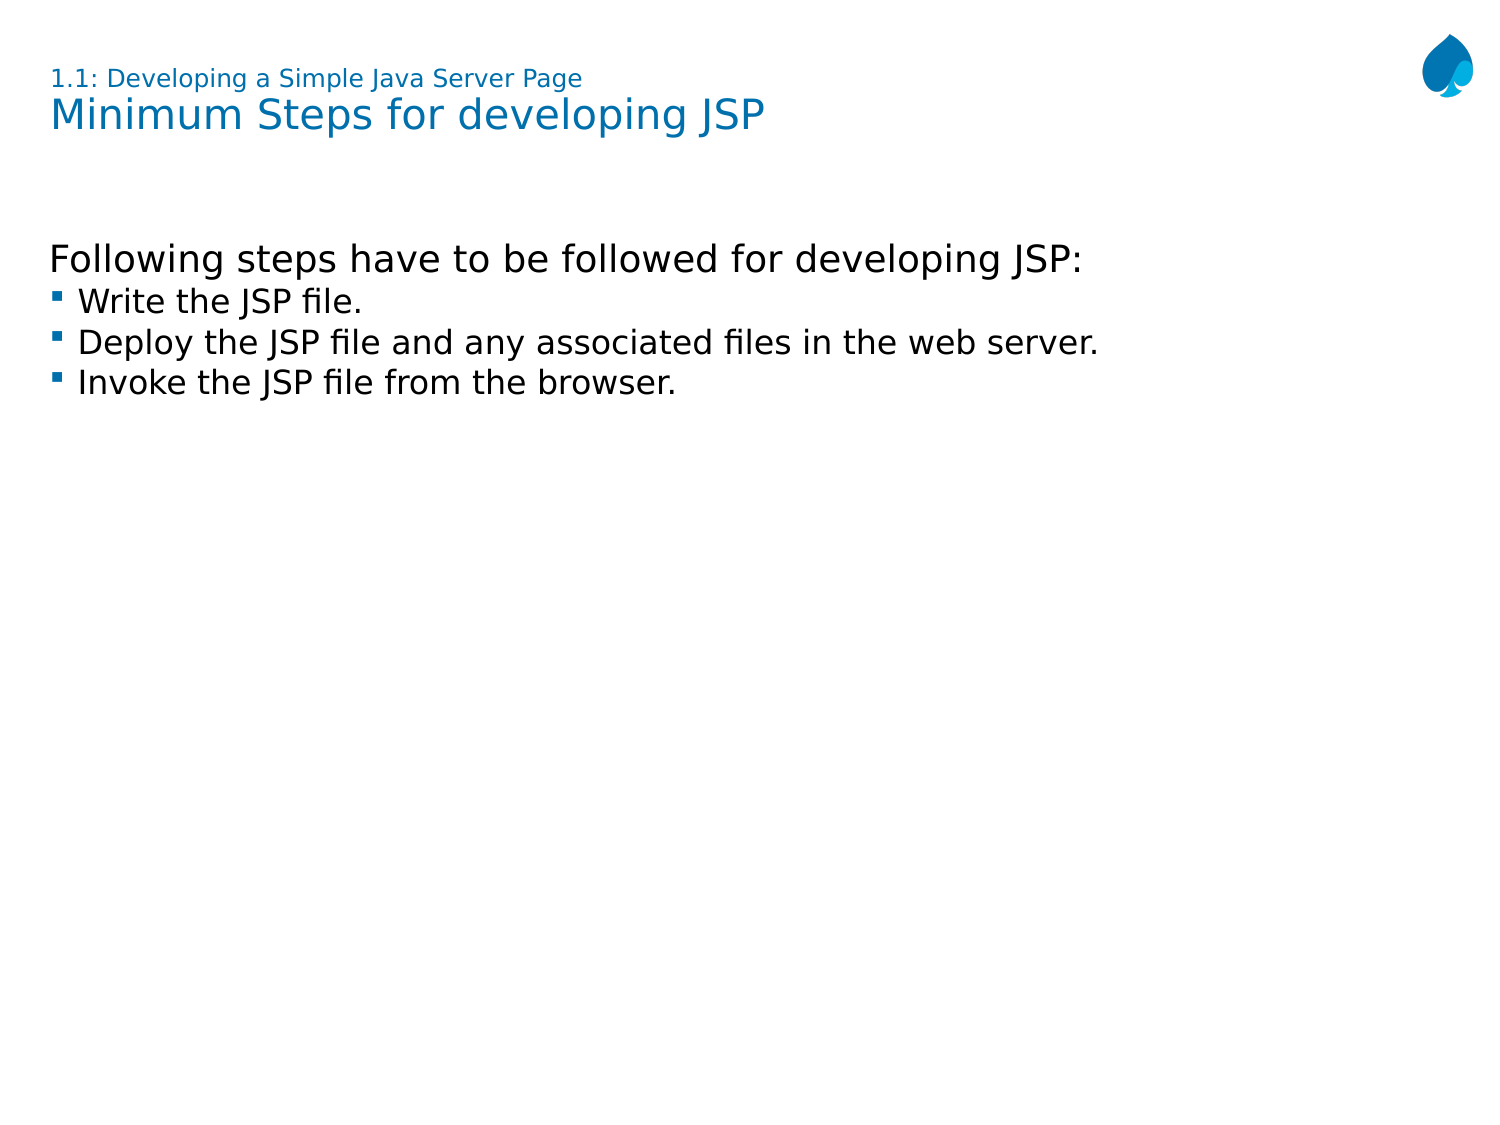

# 1.1: Developing a Simple Java Server Page Minimum Steps for developing JSP
Following steps have to be followed for developing JSP:
Write the JSP file.
Deploy the JSP file and any associated files in the web server.
Invoke the JSP file from the browser.